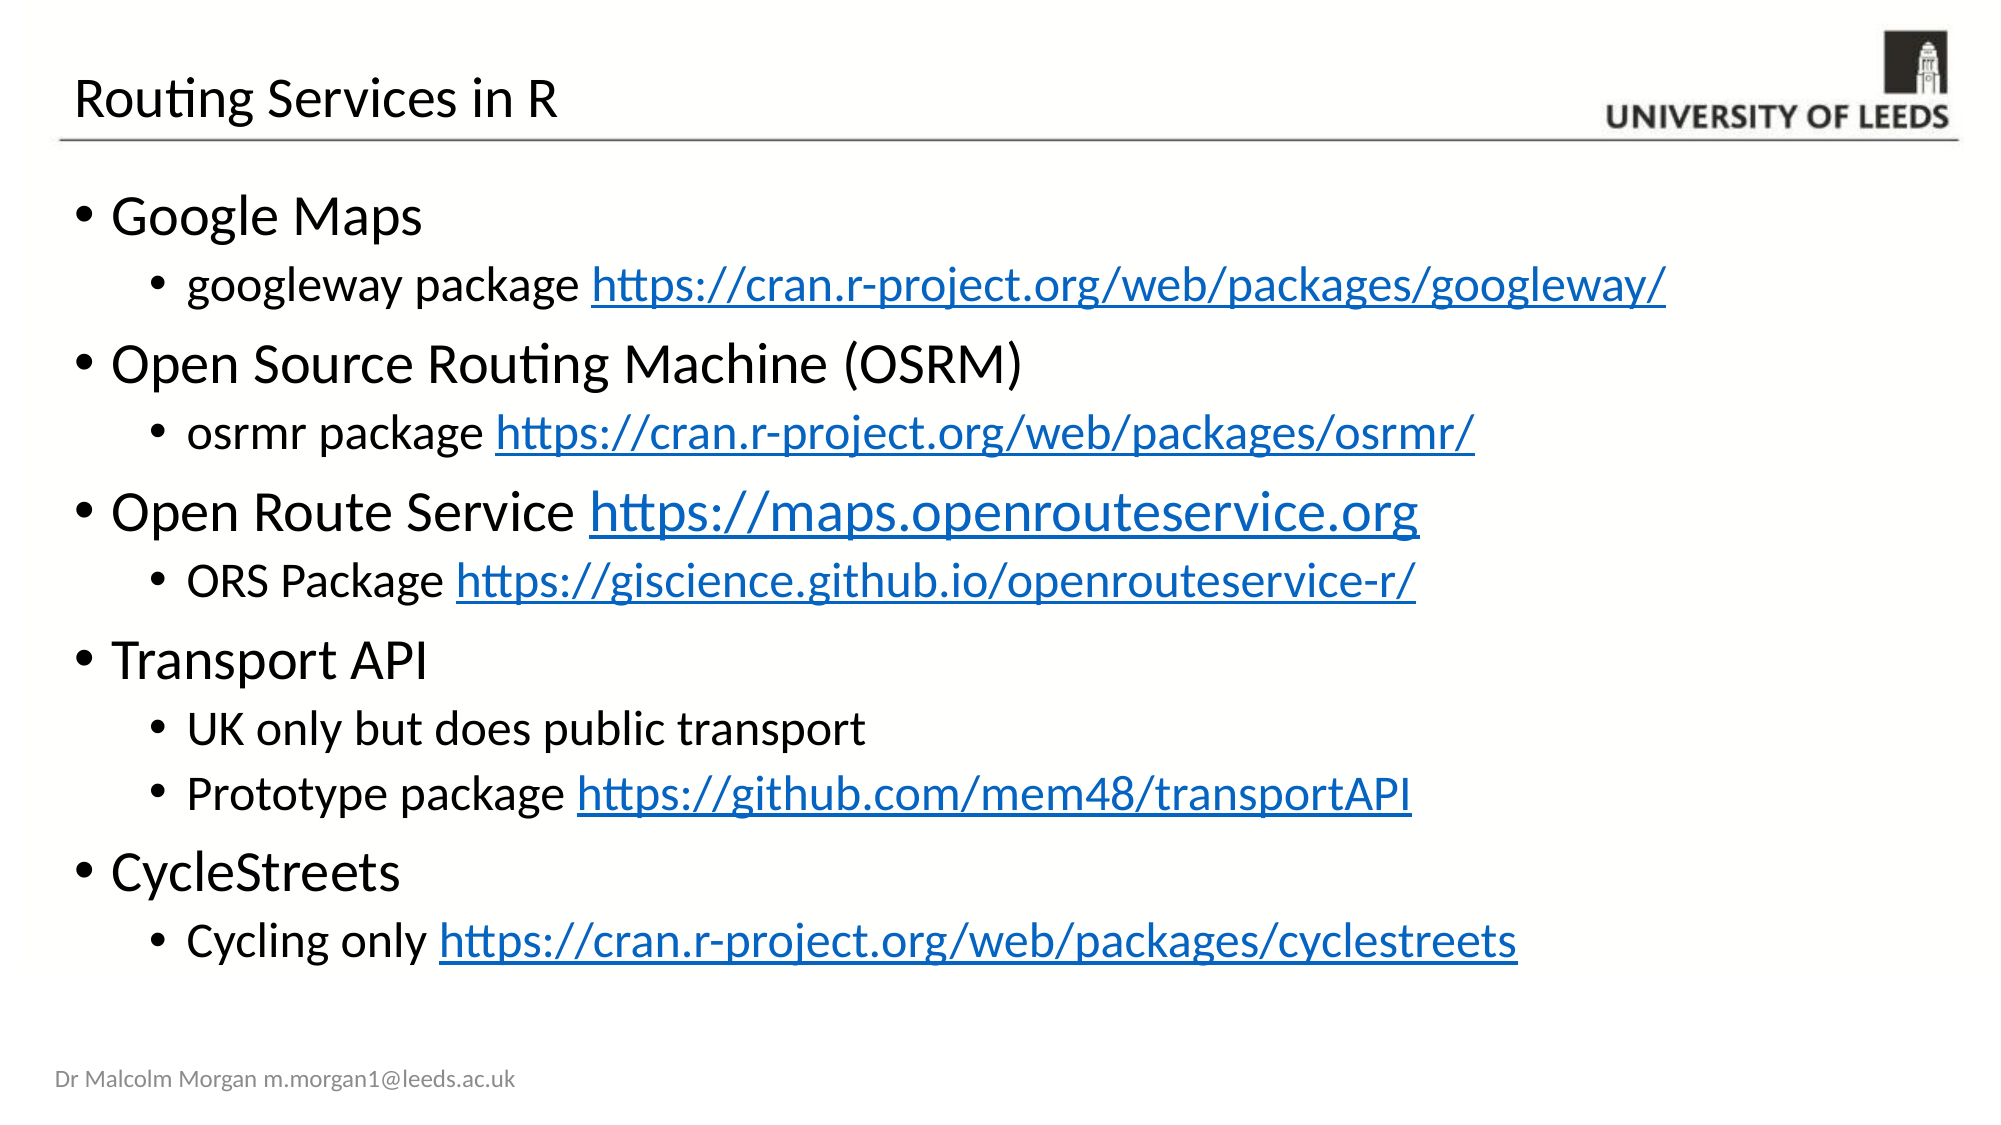

# Routing Services in R
Google Maps
googleway package https://cran.r-project.org/web/packages/googleway/
Open Source Routing Machine (OSRM)
osrmr package https://cran.r-project.org/web/packages/osrmr/
Open Route Service https://maps.openrouteservice.org
ORS Package https://giscience.github.io/openrouteservice-r/
Transport API
UK only but does public transport
Prototype package https://github.com/mem48/transportAPI
CycleStreets
Cycling only https://cran.r-project.org/web/packages/cyclestreets